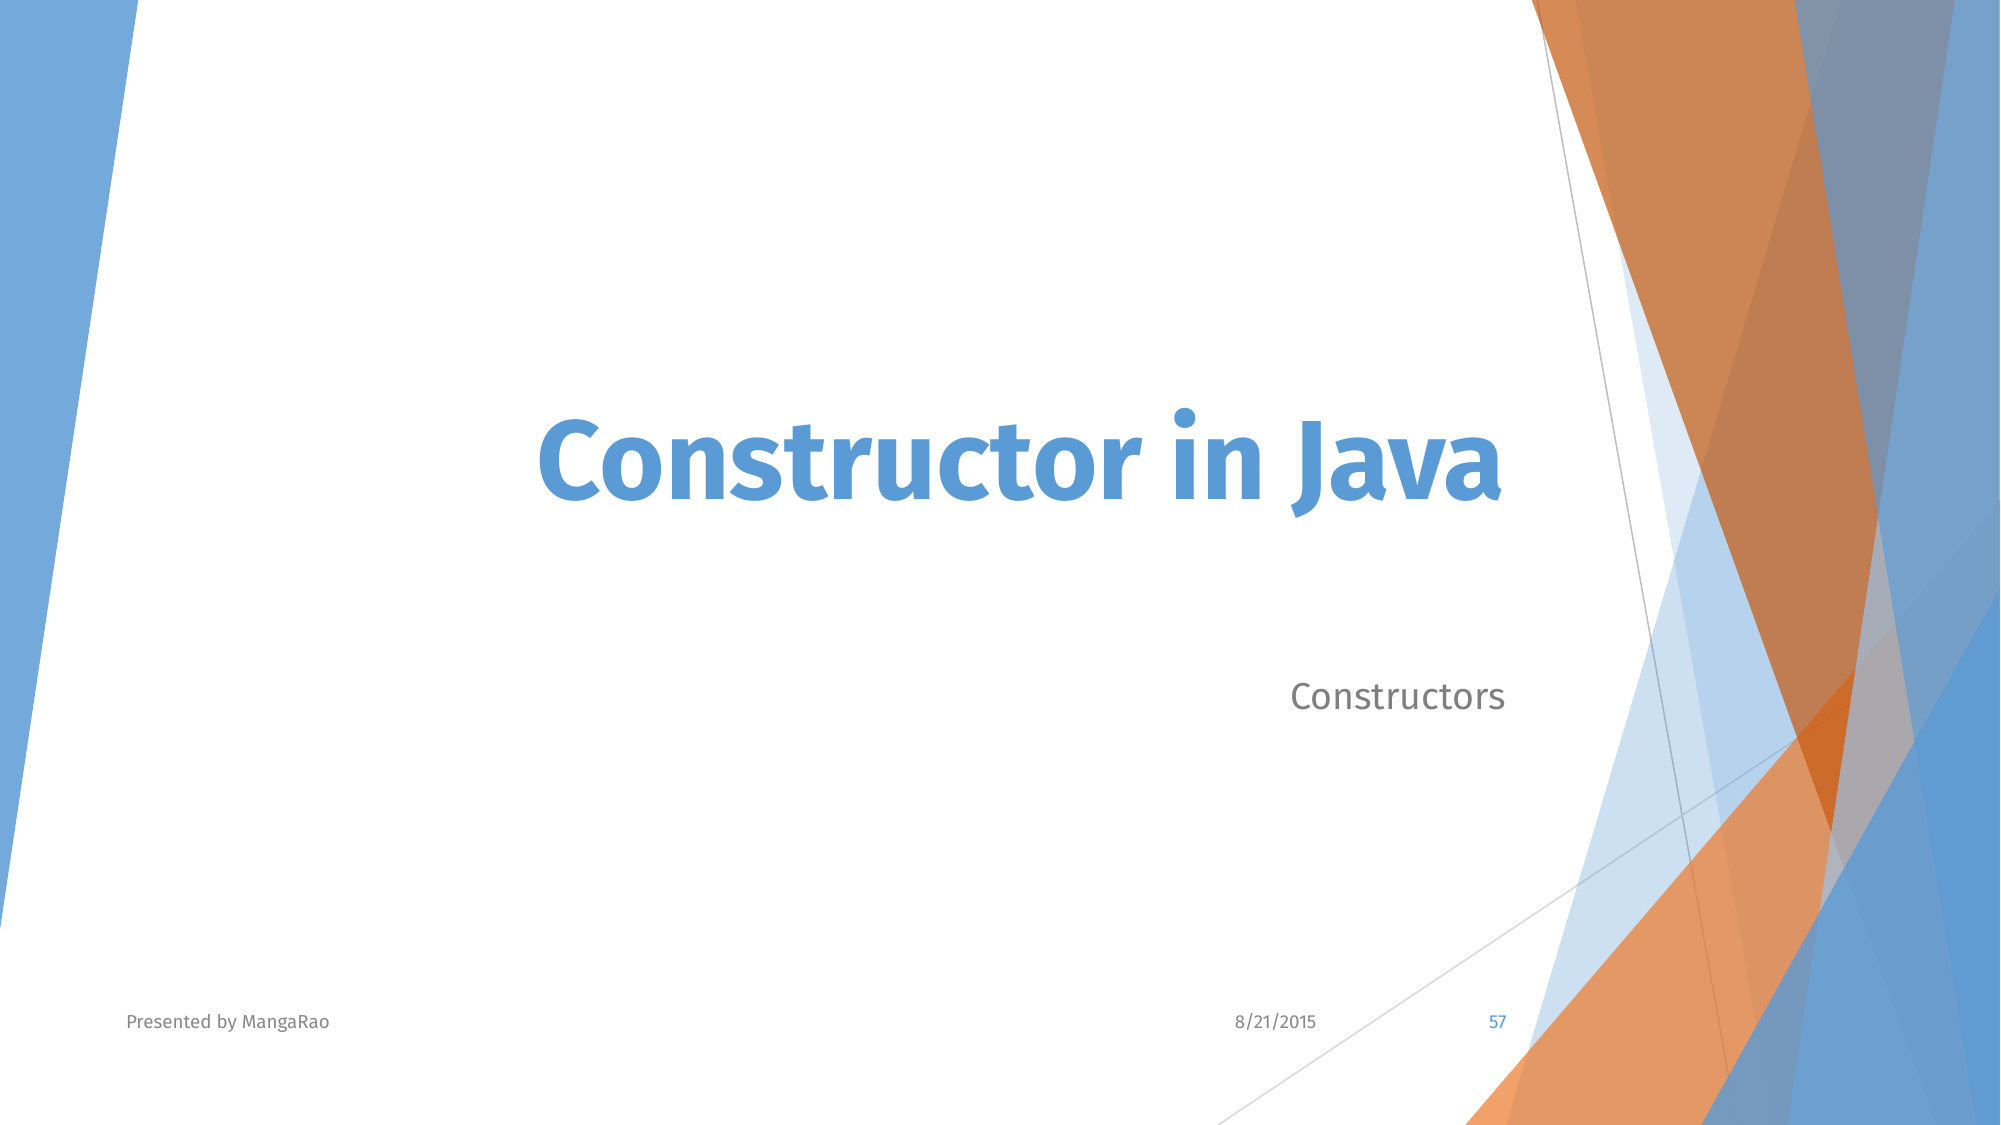

# Constructor in Java
Constructors
Presented by MangaRao
8/21/2015
57